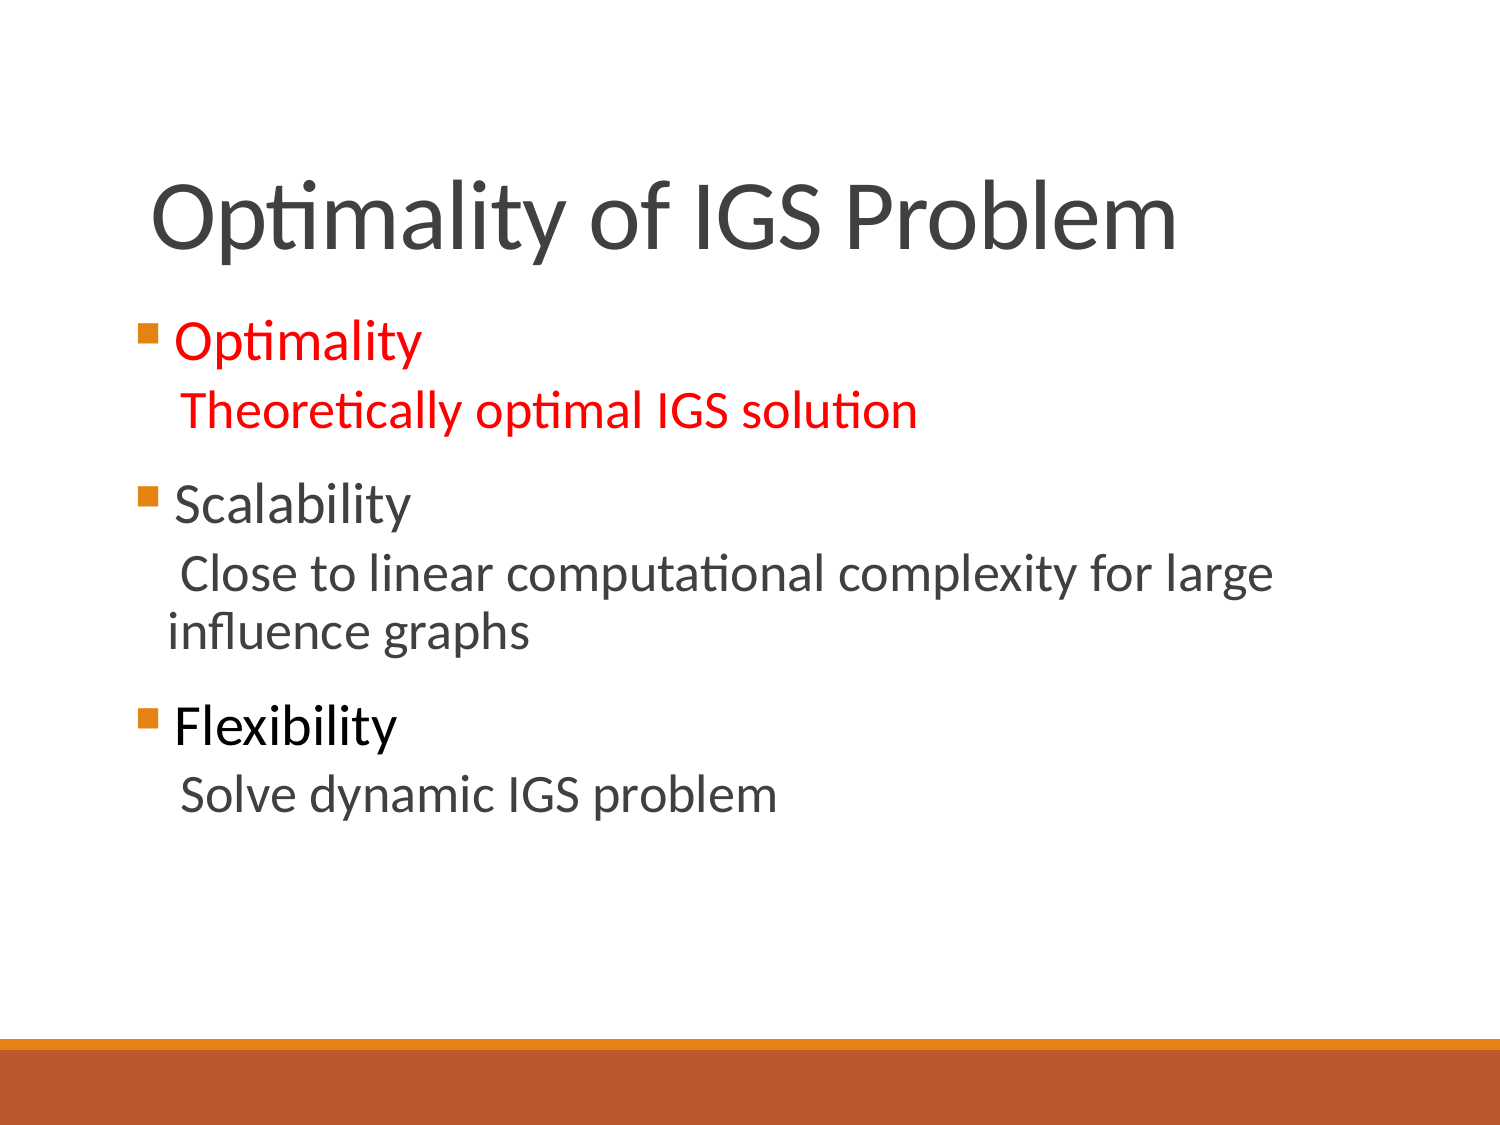

# Optimality of IGS Problem
 Optimality
 Theoretically optimal IGS solution
 Scalability
 Close to linear computational complexity for large influence graphs
 Flexibility
 Solve dynamic IGS problem